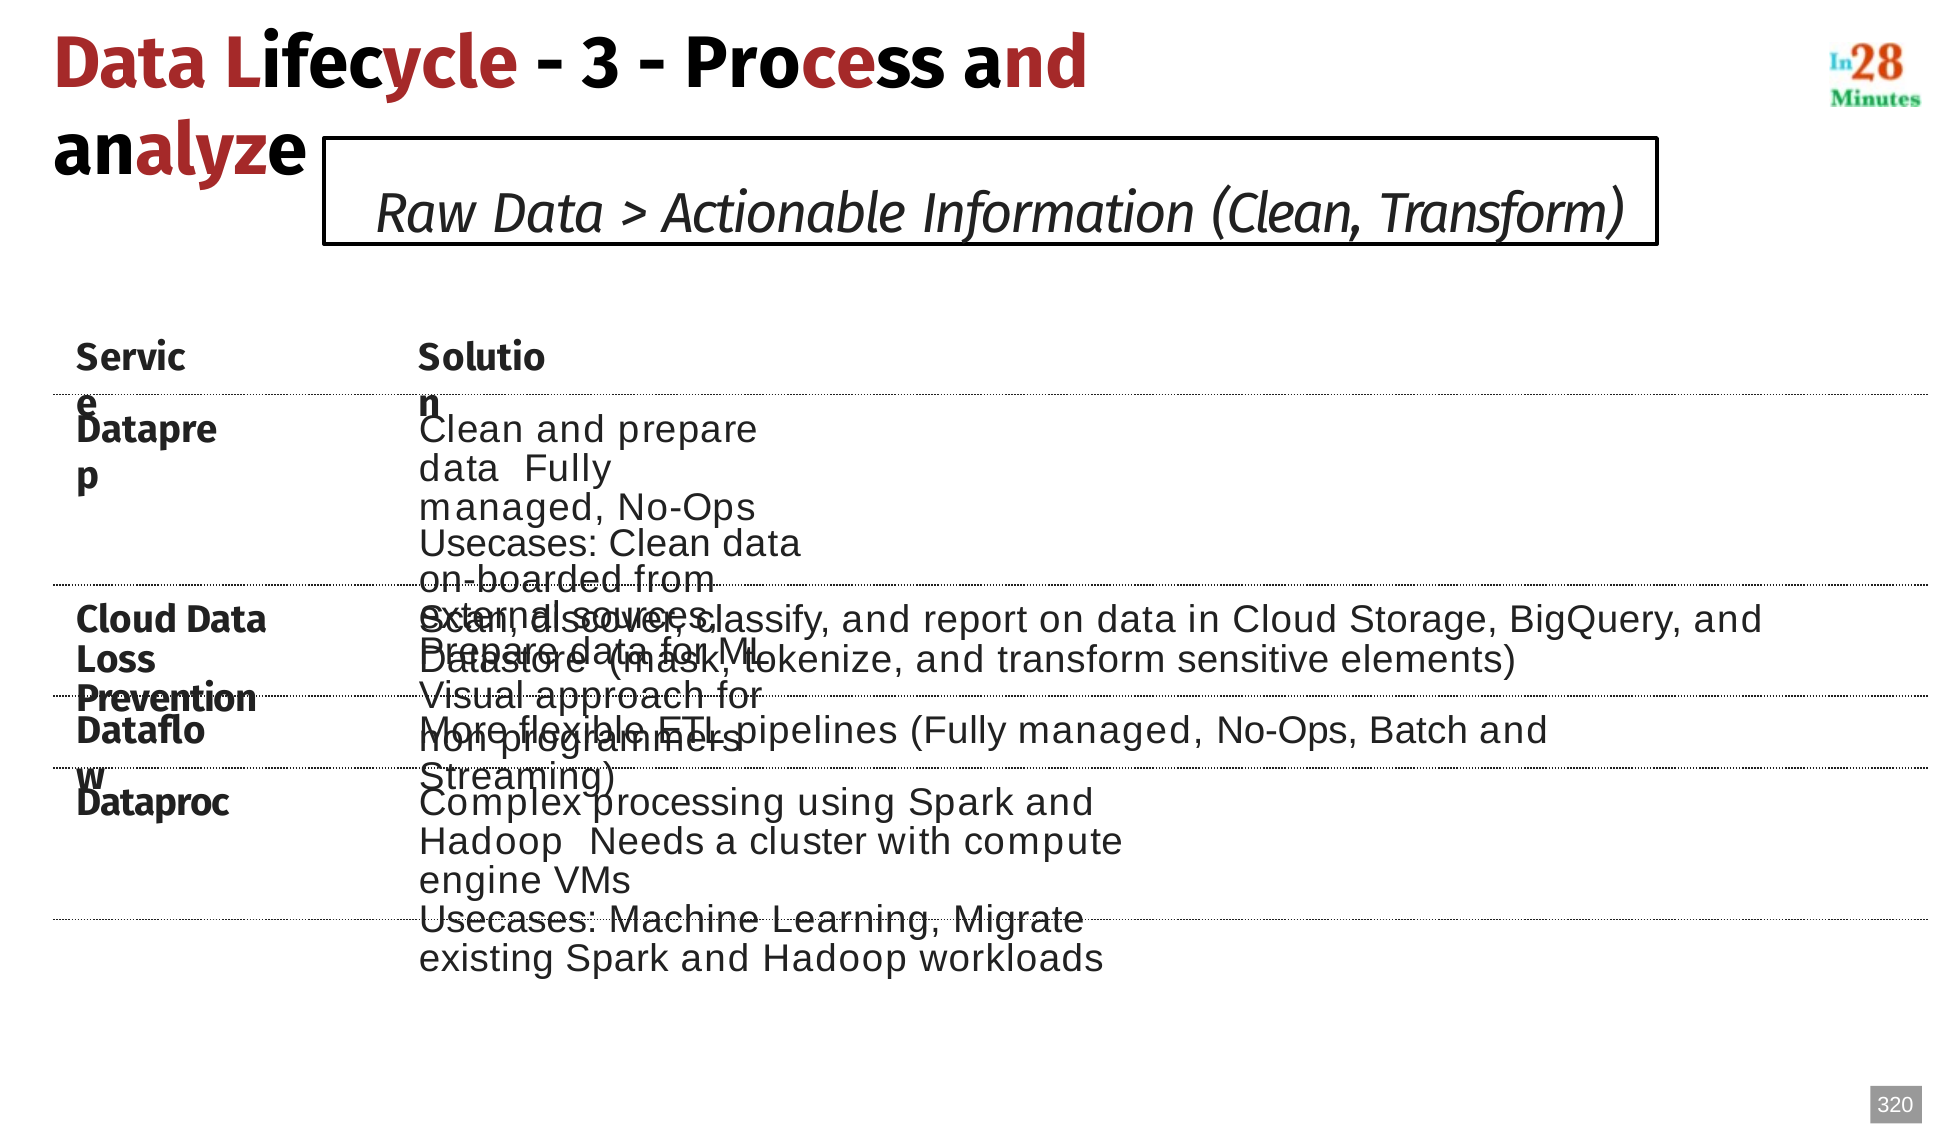

# Data Lifecycle - 3 - Process and analyze
Raw Data > Actionable Information (Clean, Transform)
Service
Solution

Dataprep
Clean and prepare data  Fully managed, No-Ops
Usecases: Clean data on-boarded from external sources, Prepare data for ML
Visual approach for non programmers

Cloud Data Loss  Prevention
Scan, discover, classify, and report on data in Cloud Storage, BigQuery, and Datastore  (mask, tokenize, and transform sensitive elements)

Dataflow
More flexible ETL pipelines (Fully managed, No-Ops, Batch and Streaming)

Dataproc
Complex processing using Spark and Hadoop  Needs a cluster with compute engine VMs
Usecases: Machine Learning, Migrate existing Spark and Hadoop workloads

320